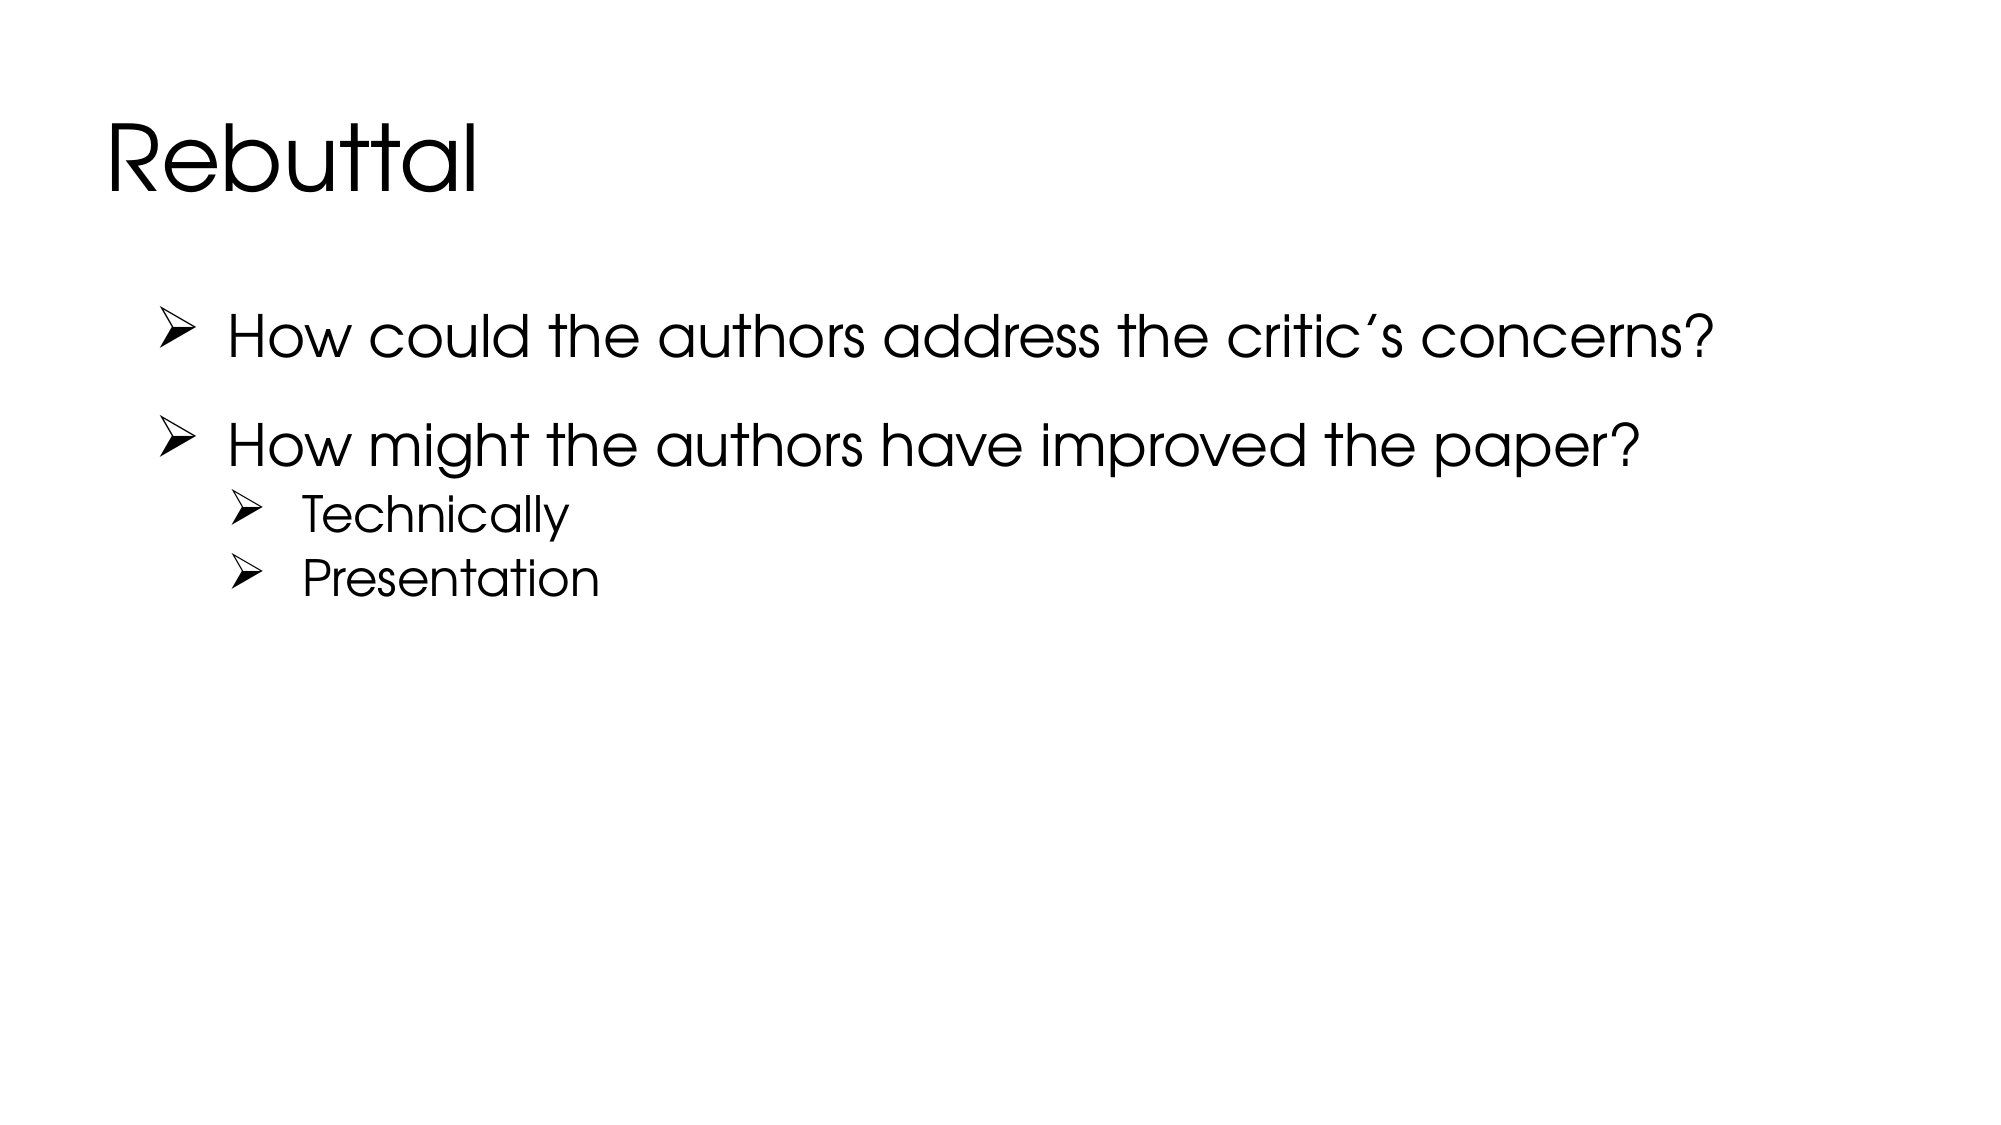

# Rebuttal
How could the authors address the critic’s concerns?
How might the authors have improved the paper?
Technically
Presentation